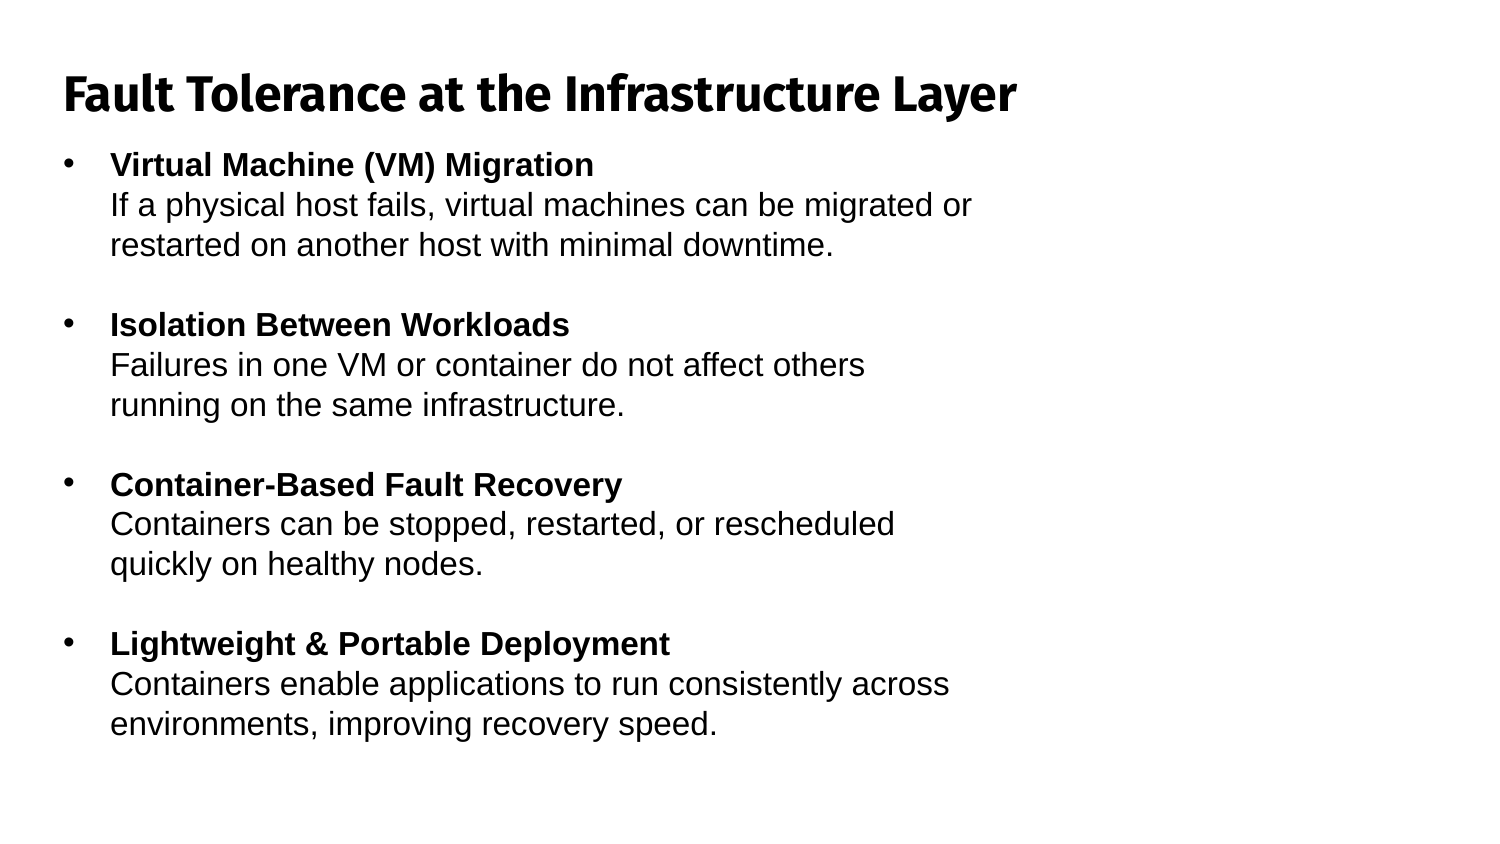

# Fault Tolerance at the Infrastructure Layer
Virtual Machine (VM) Migration
If a physical host fails, virtual machines can be migrated or restarted on another host with minimal downtime.

Isolation Between Workloads
Failures in one VM or container do not affect others running on the same infrastructure.

Container-Based Fault Recovery
Containers can be stopped, restarted, or rescheduled quickly on healthy nodes.

Lightweight & Portable Deployment
Containers enable applications to run consistently across environments, improving recovery speed.